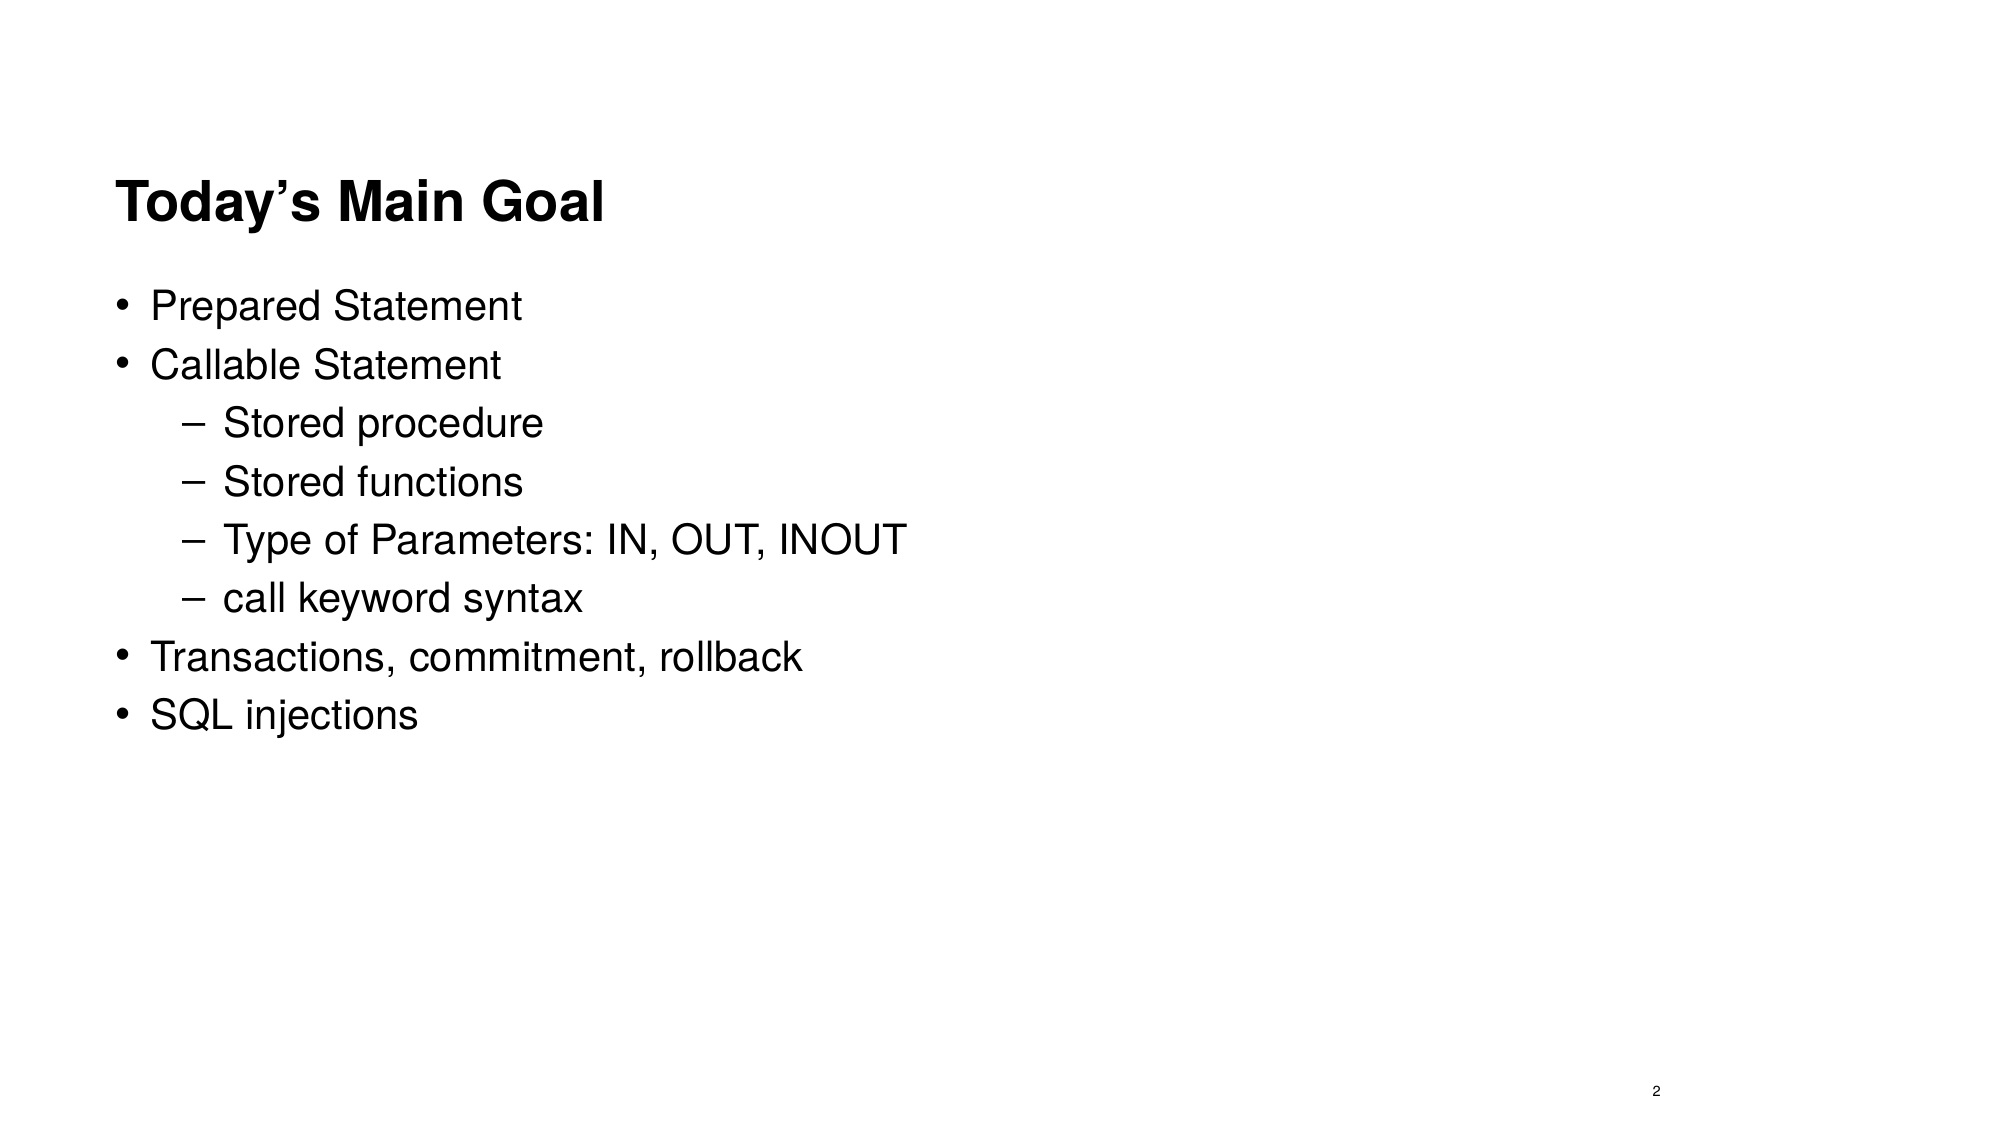

# Today’s Main Goal
Prepared Statement
Callable Statement
Stored procedure
Stored functions
Type of Parameters: IN, OUT, INOUT
call keyword syntax
Transactions, commitment, rollback
SQL injections

2
23.08.2019
DB1100 Databaser 1 – Tomas Sandnes